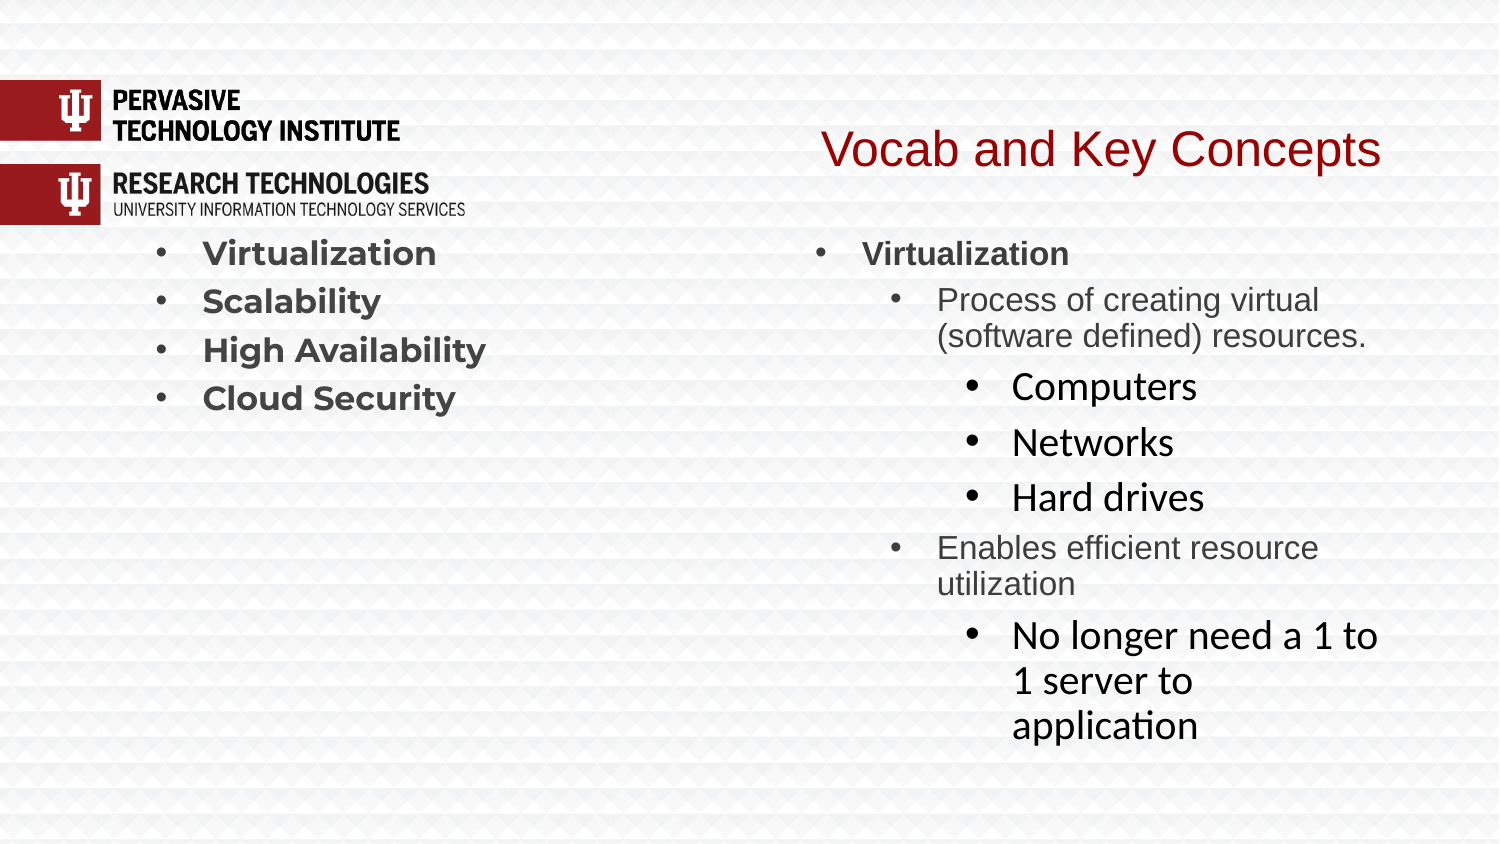

# Vocab and Key Concepts
Virtualization
Process of creating virtual (software defined) resources.
Computers
Networks
Hard drives
Enables efficient resource utilization
No longer need a 1 to 1 server to application

Virtualization
Scalability
High Availability
Cloud Security